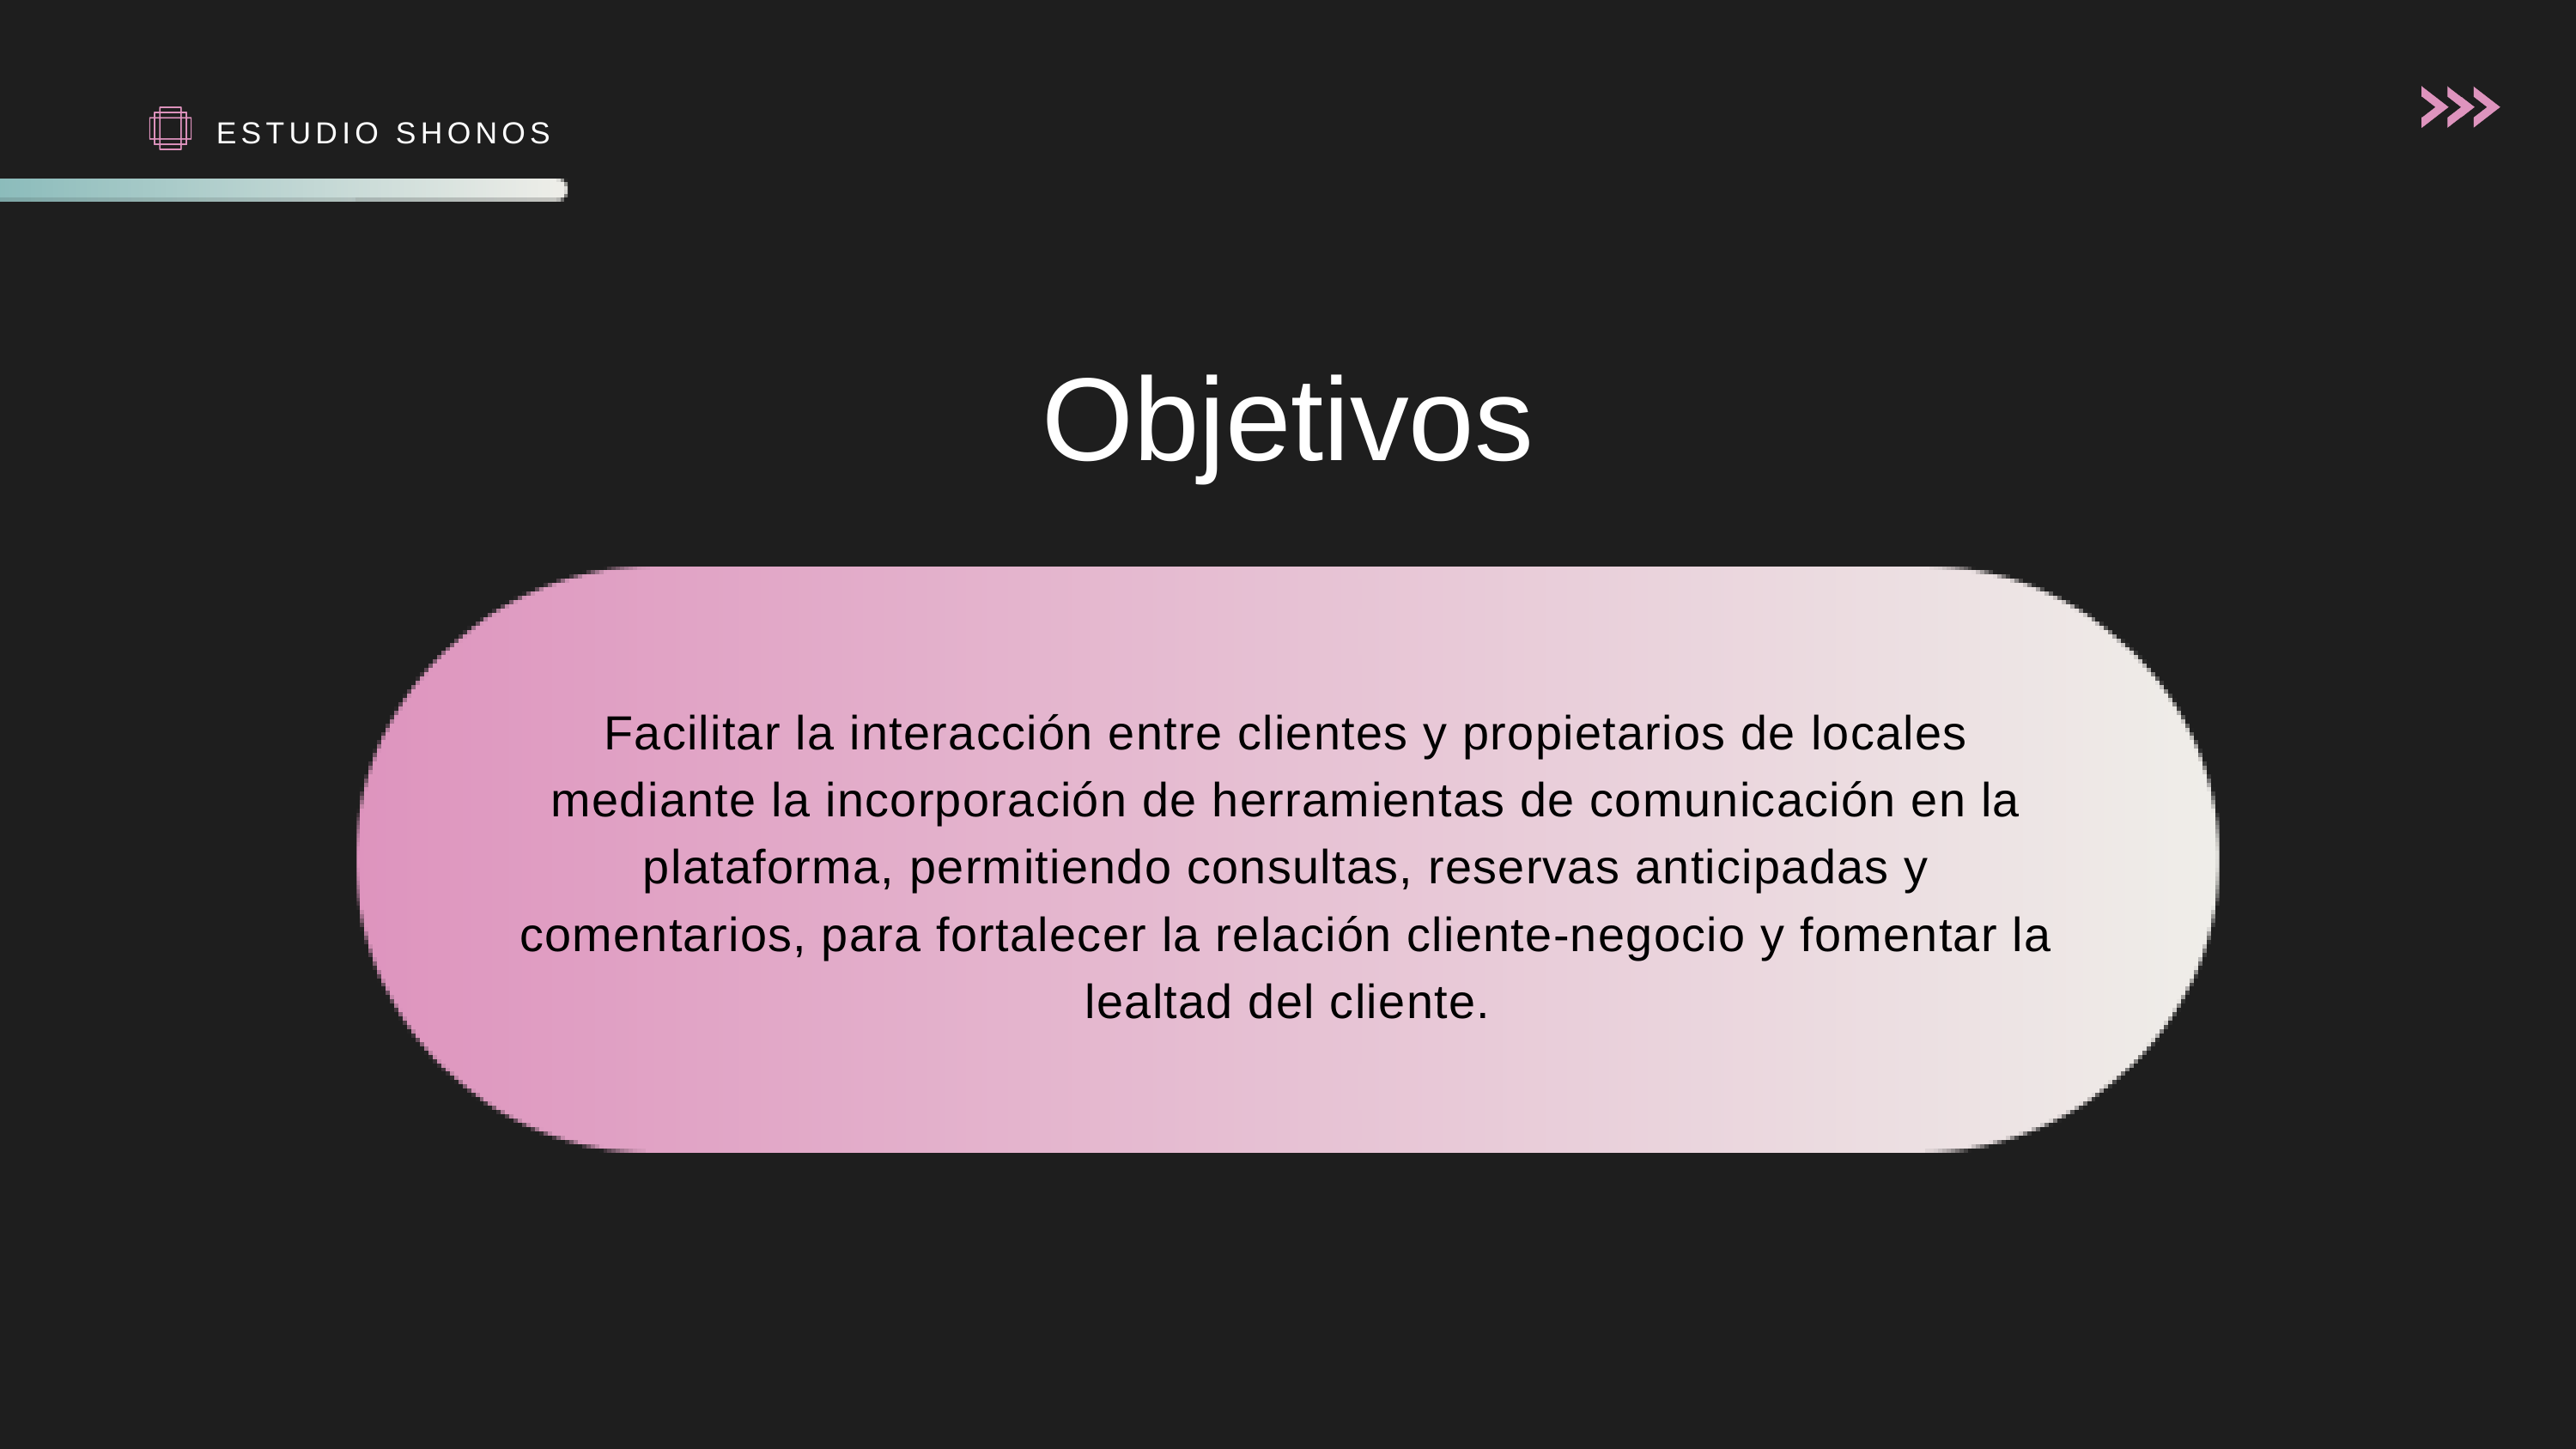

ESTUDIO SHONOS

Objetivos

Facilitar la interacción entre clientes y propietarios de locales mediante la incorporación de herramientas de comunicación en la plataforma, permitiendo consultas, reservas anticipadas y comentarios, para fortalecer la relación cliente-negocio y fomentar la lealtad del cliente.